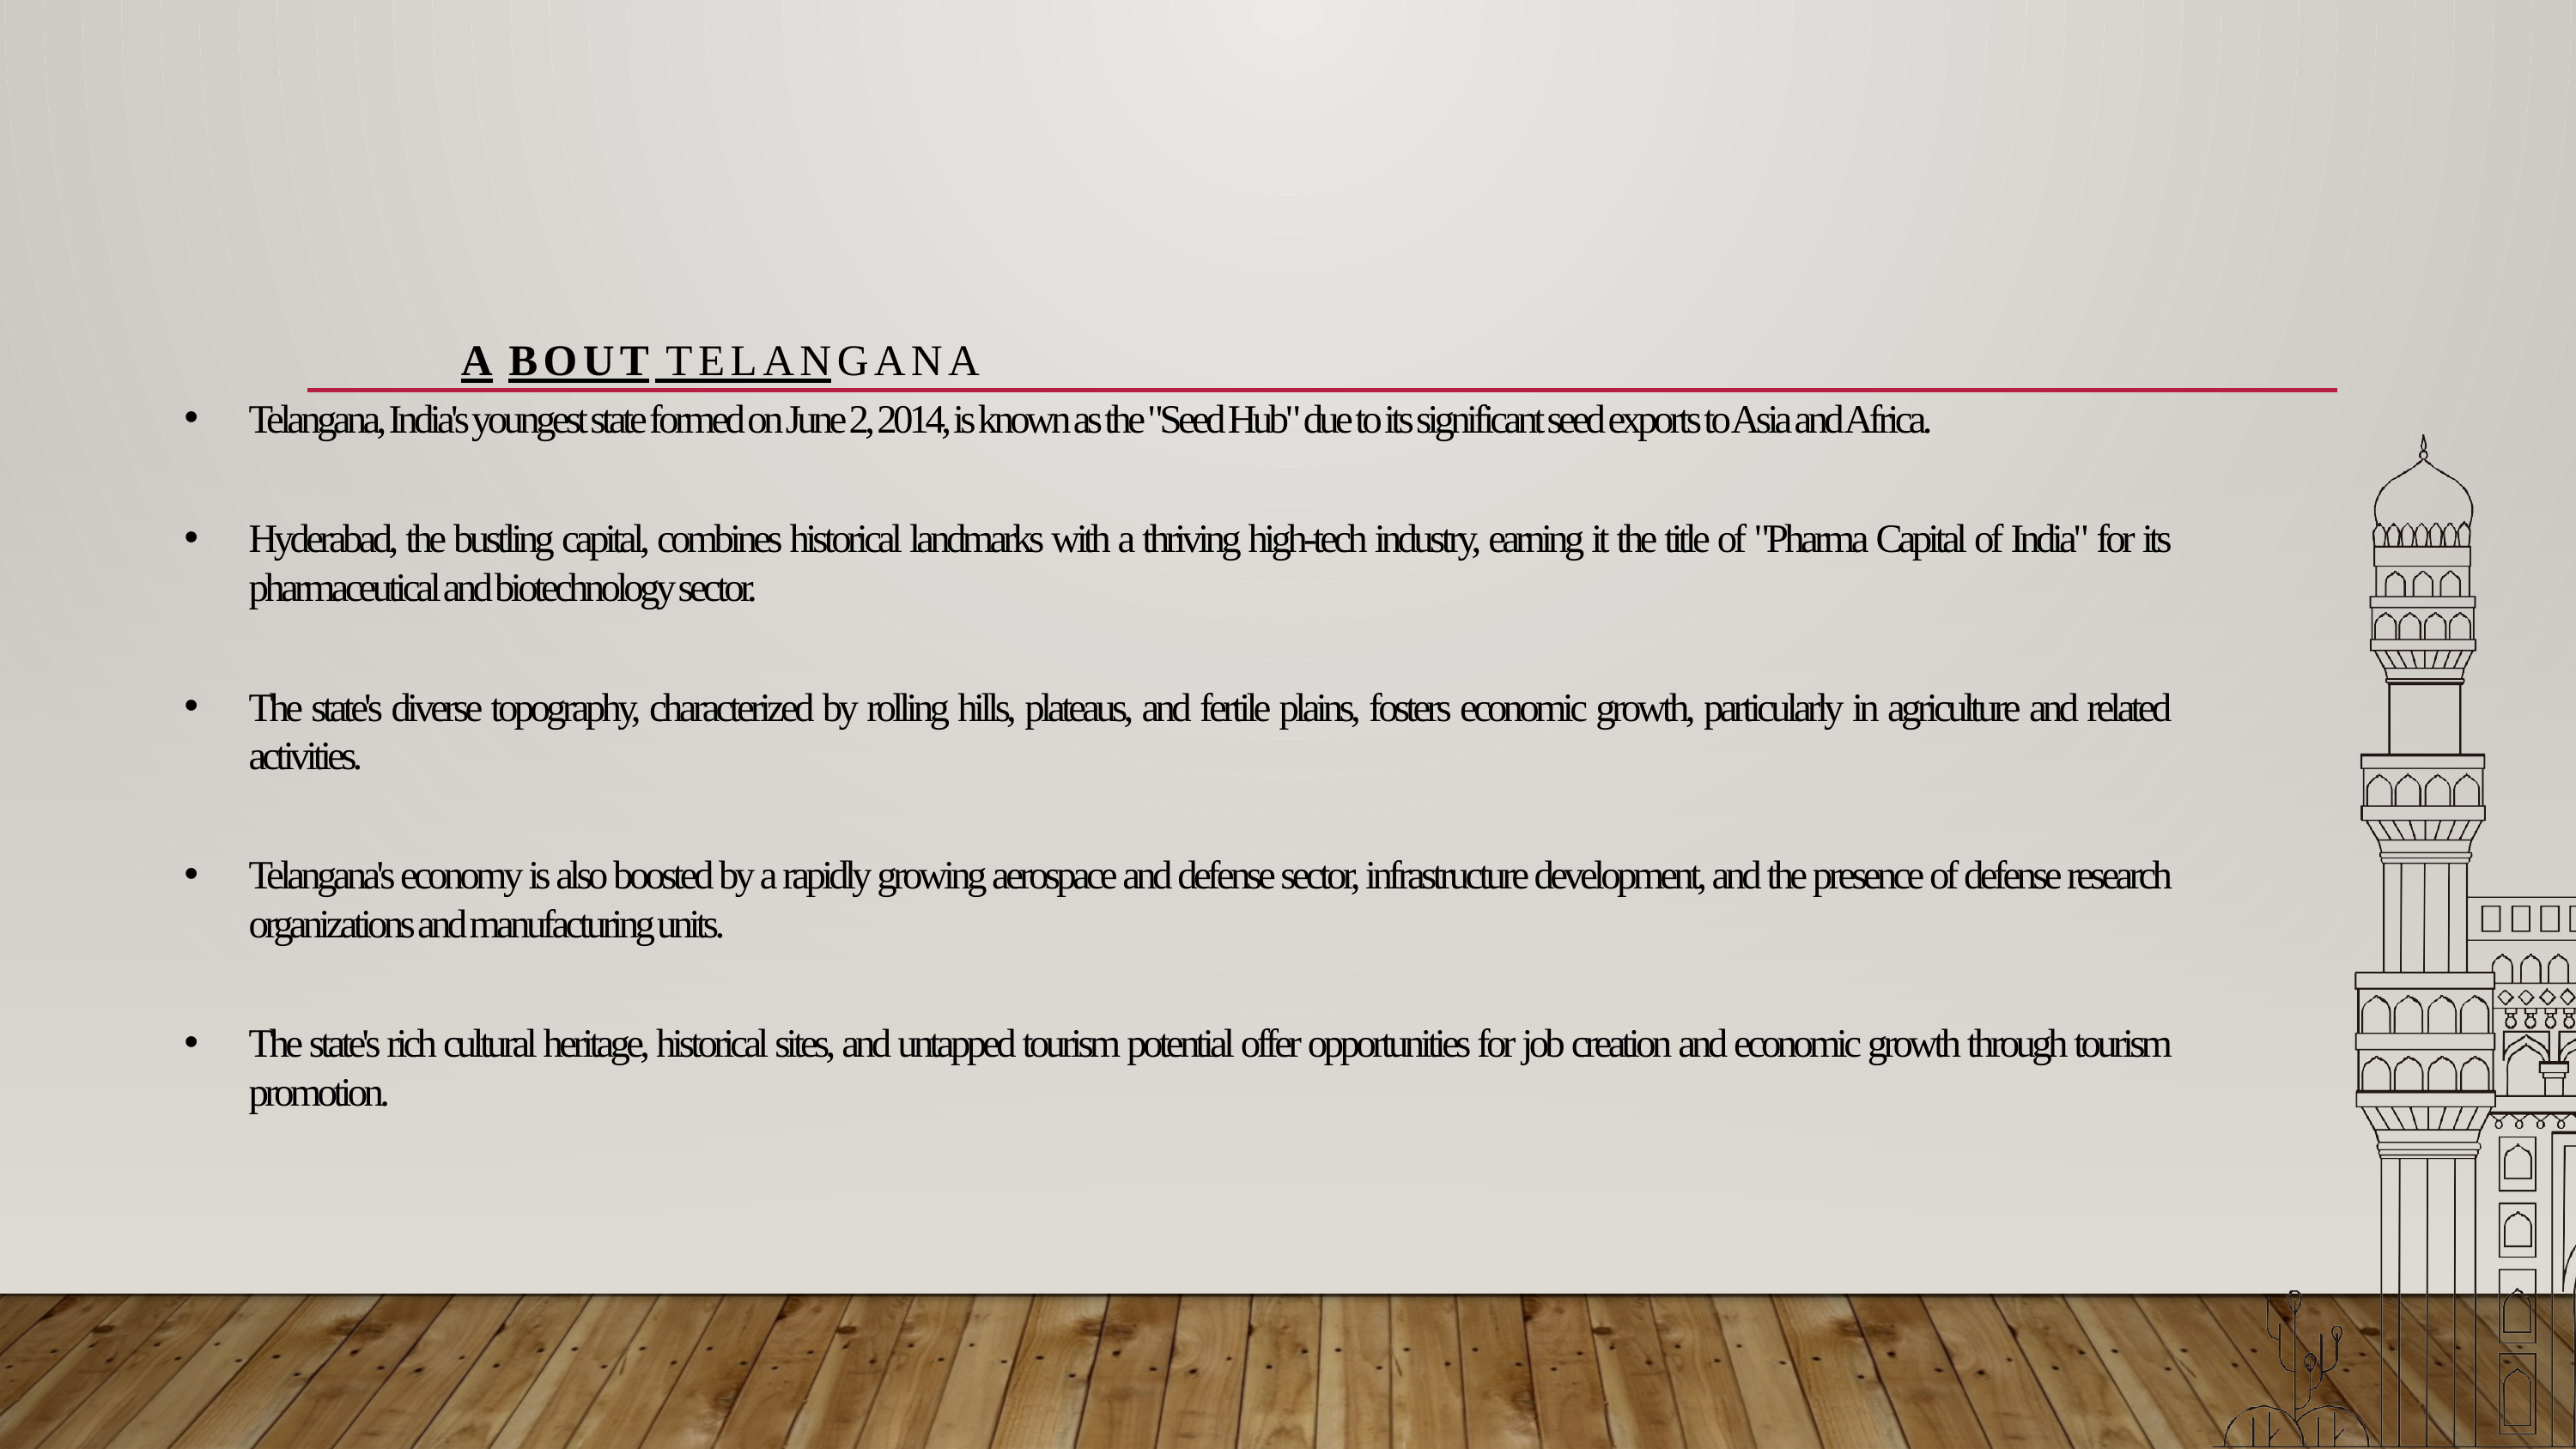

# A	bout Telangana
Telangana, India's youngest state formed on June 2, 2014, is known as the "Seed Hub" due to its significant seed exports to Asia and Africa.

Hyderabad, the bustling capital, combines historical landmarks with a thriving high-tech industry, earning it the title of "Pharma Capital of India" for its pharmaceutical and biotechnology sector.

The state's diverse topography, characterized by rolling hills, plateaus, and fertile plains, fosters economic growth, particularly in agriculture and related activities.

Telangana's economy is also boosted by a rapidly growing aerospace and defense sector, infrastructure development, and the presence of defense research organizations and manufacturing units.

The state's rich cultural heritage, historical sites, and untapped tourism potential offer opportunities for job creation and economic growth through tourism promotion.